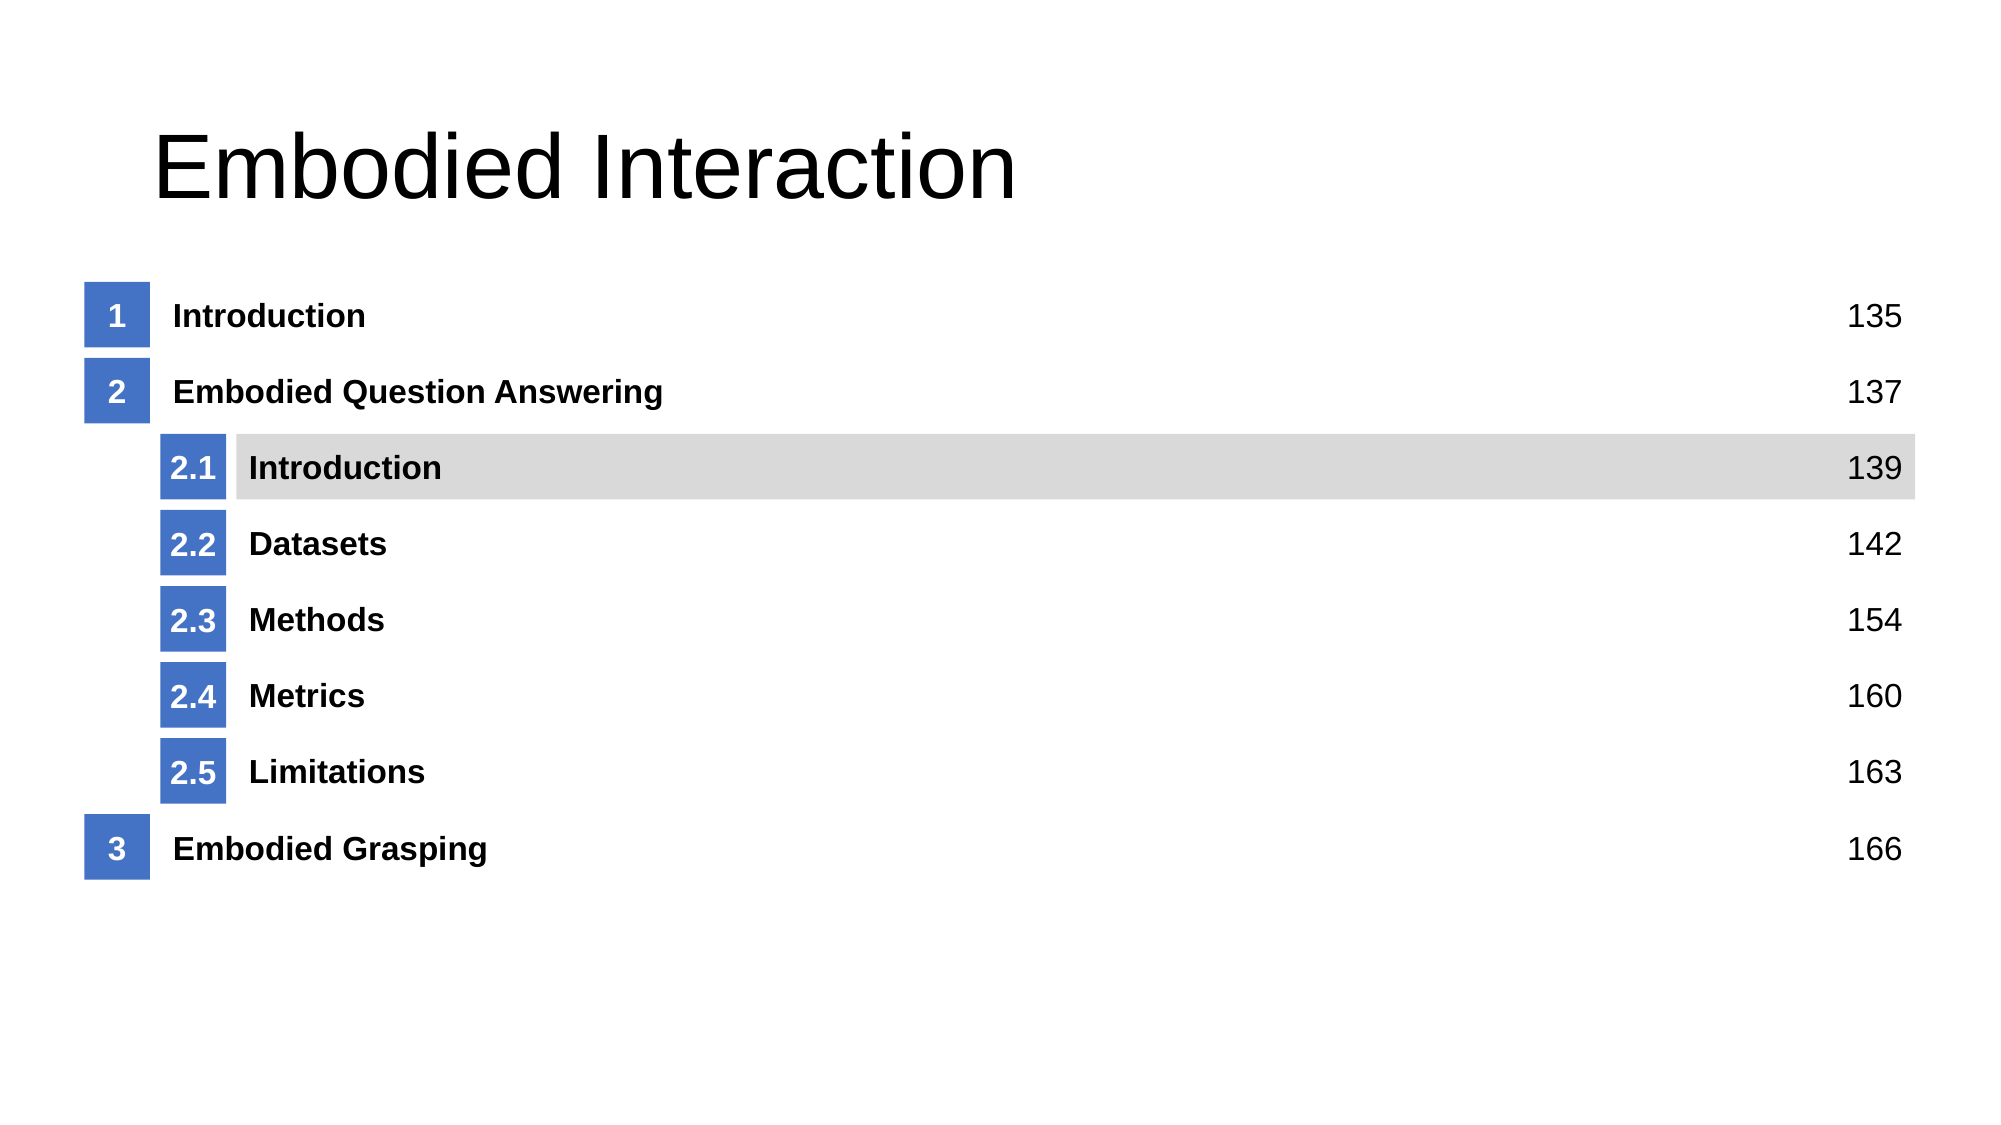

# Embodied Interaction
1
Introduction
135
2
Embodied Question Answering
137
2.1

Introduction
139
2.2
Datasets
142
2.3
Methods
154
2.4
Metrics
160
2.5
Limitations
163
3
Embodied Grasping
166